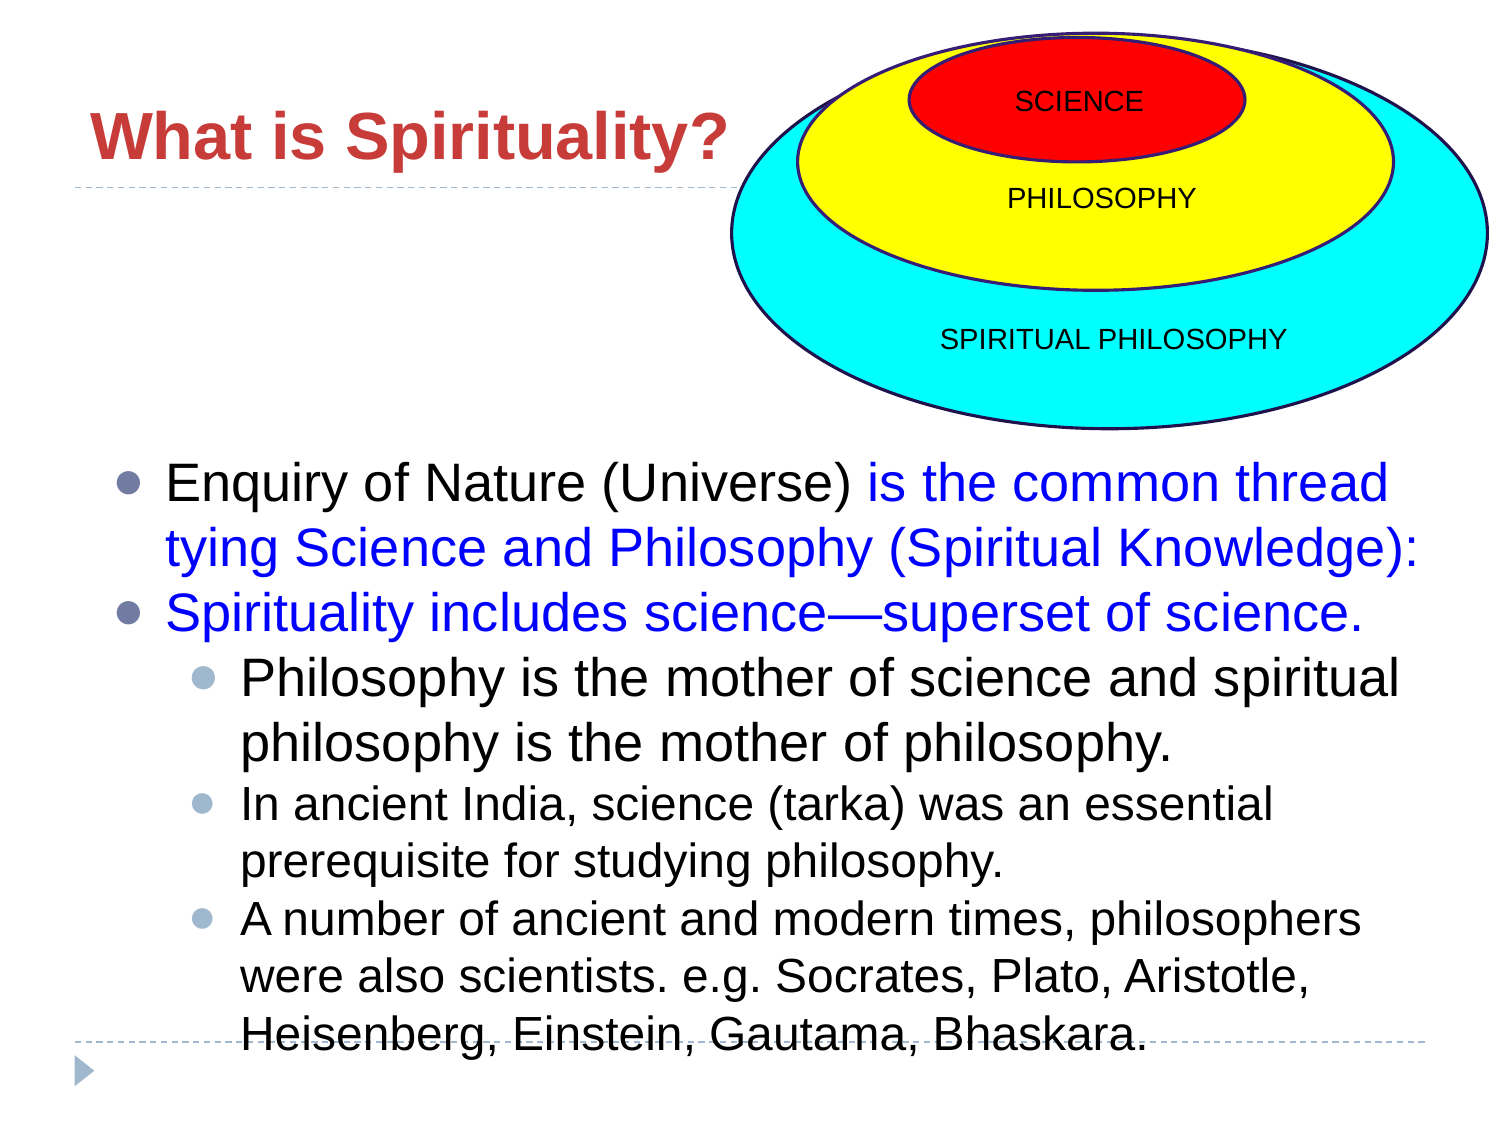

# What is Spirituality?

             PHILOSOPHY

          SPIRITUAL PHILOSOPHY
     SCIENCE

Enquiry of Nature (Universe) is the common thread tying Science and Philosophy (Spiritual Knowledge):
Spirituality includes science—superset of science.
Philosophy is the mother of science and spiritual philosophy is the mother of philosophy.
In ancient India, science (tarka) was an essential prerequisite for studying philosophy.
A number of ancient and modern times, philosophers were also scientists. e.g. Socrates, Plato, Aristotle, Heisenberg, Einstein, Gautama, Bhaskara.